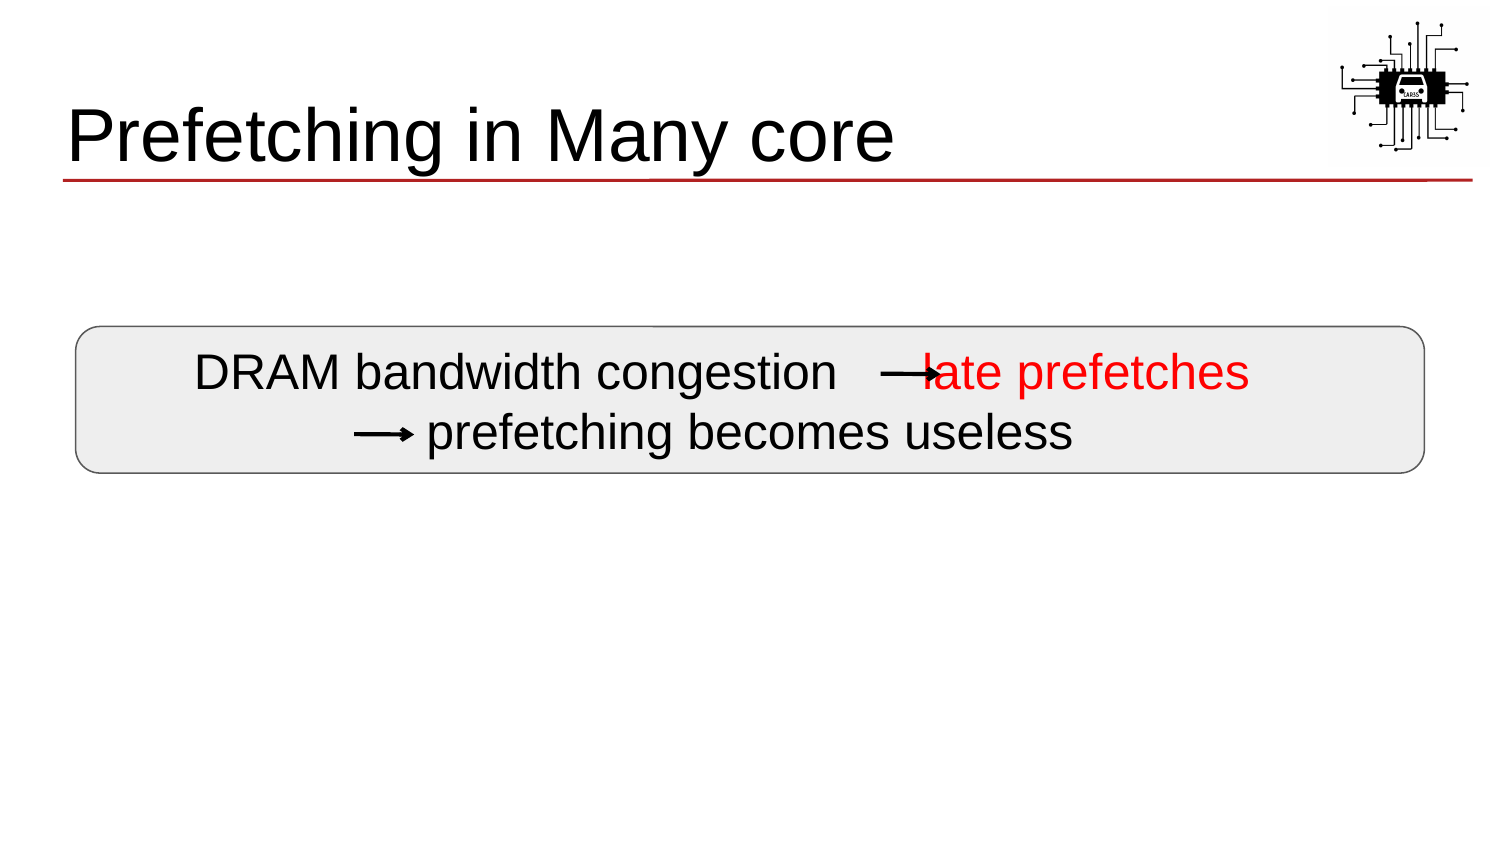

# Prefetching in Many core
DRAM bandwidth congestion      late prefetches     prefetching becomes useless
18